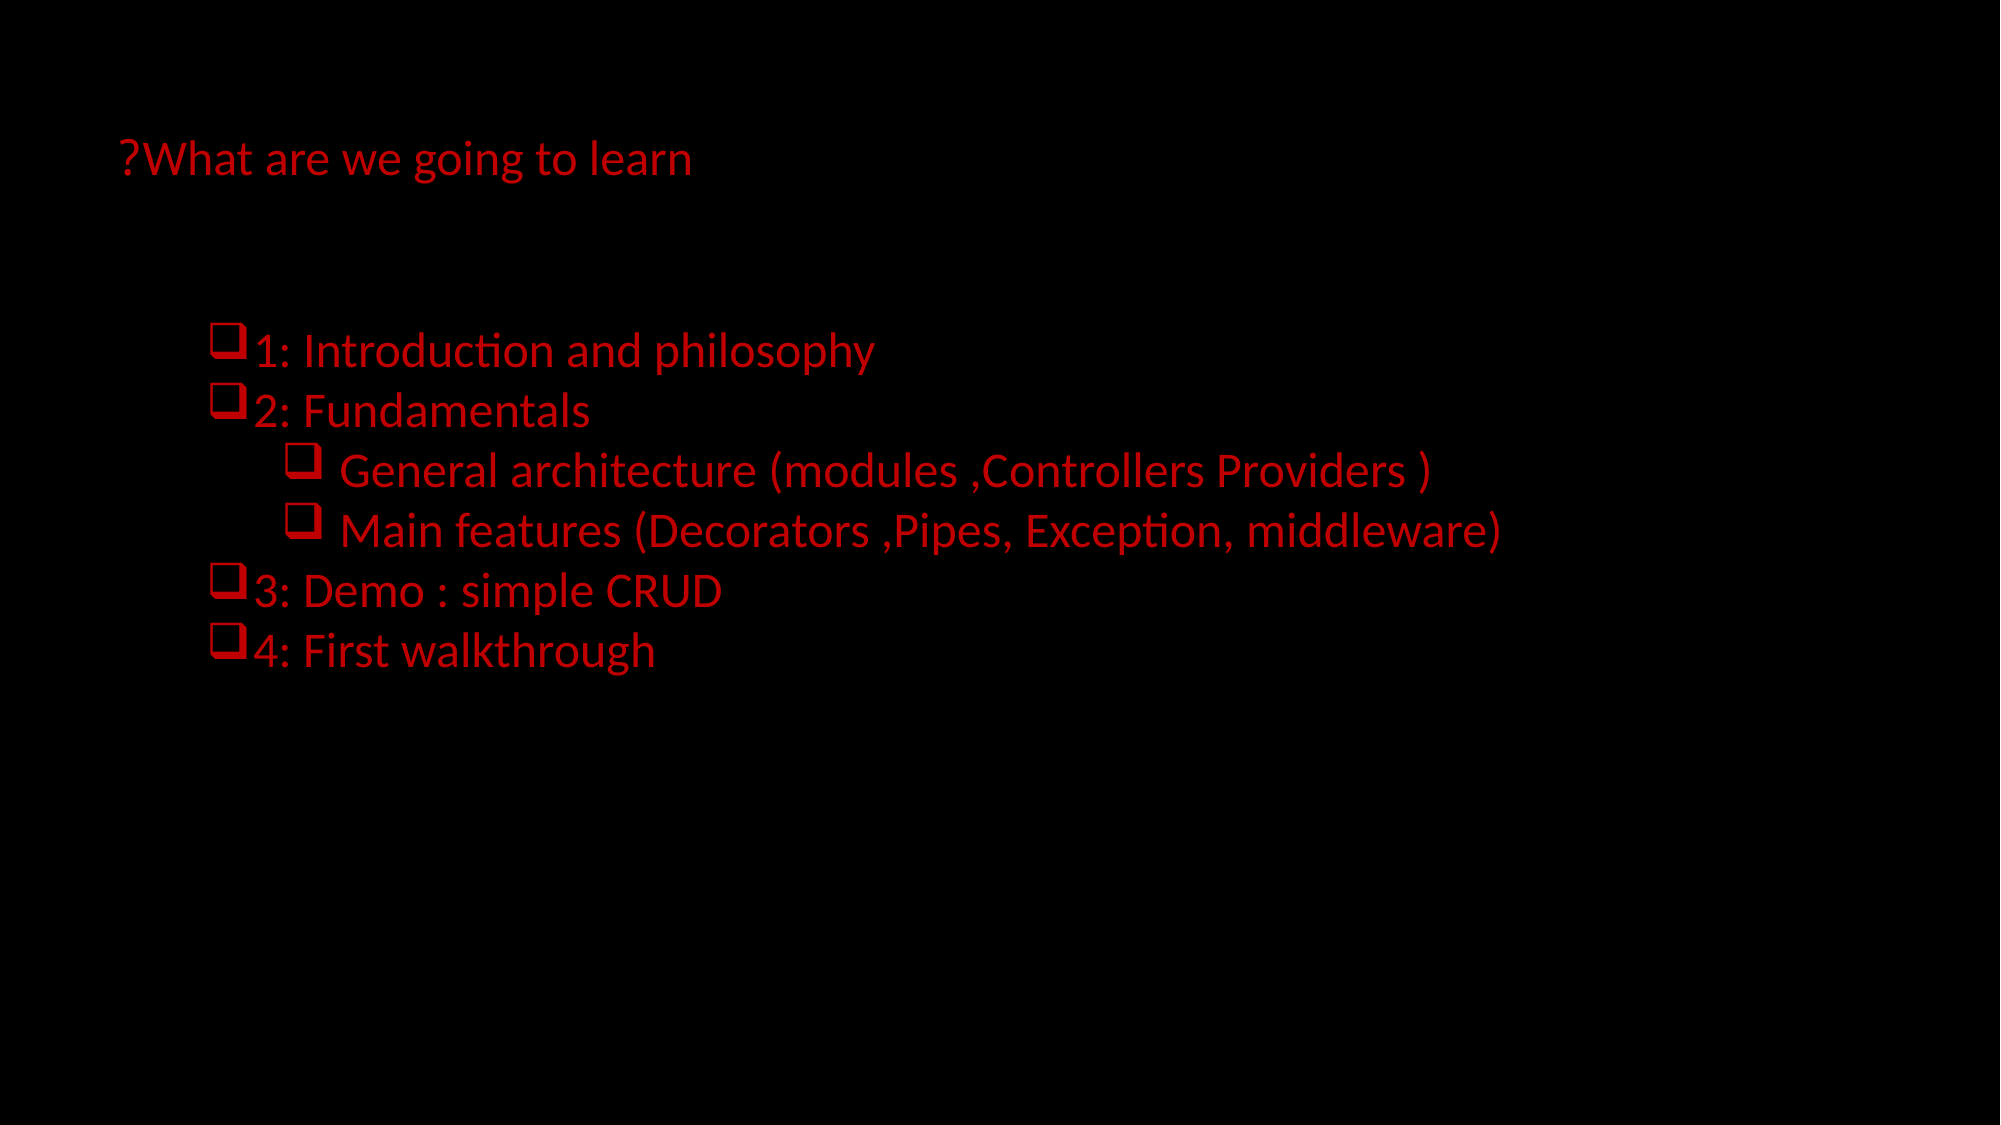

What are we going to learn?
1: Introduction and philosophy
2: Fundamentals
 General architecture (modules ,Controllers Providers )
 Main features (Decorators ,Pipes, Exception, middleware)
3: Demo : simple CRUD
4: First walkthrough